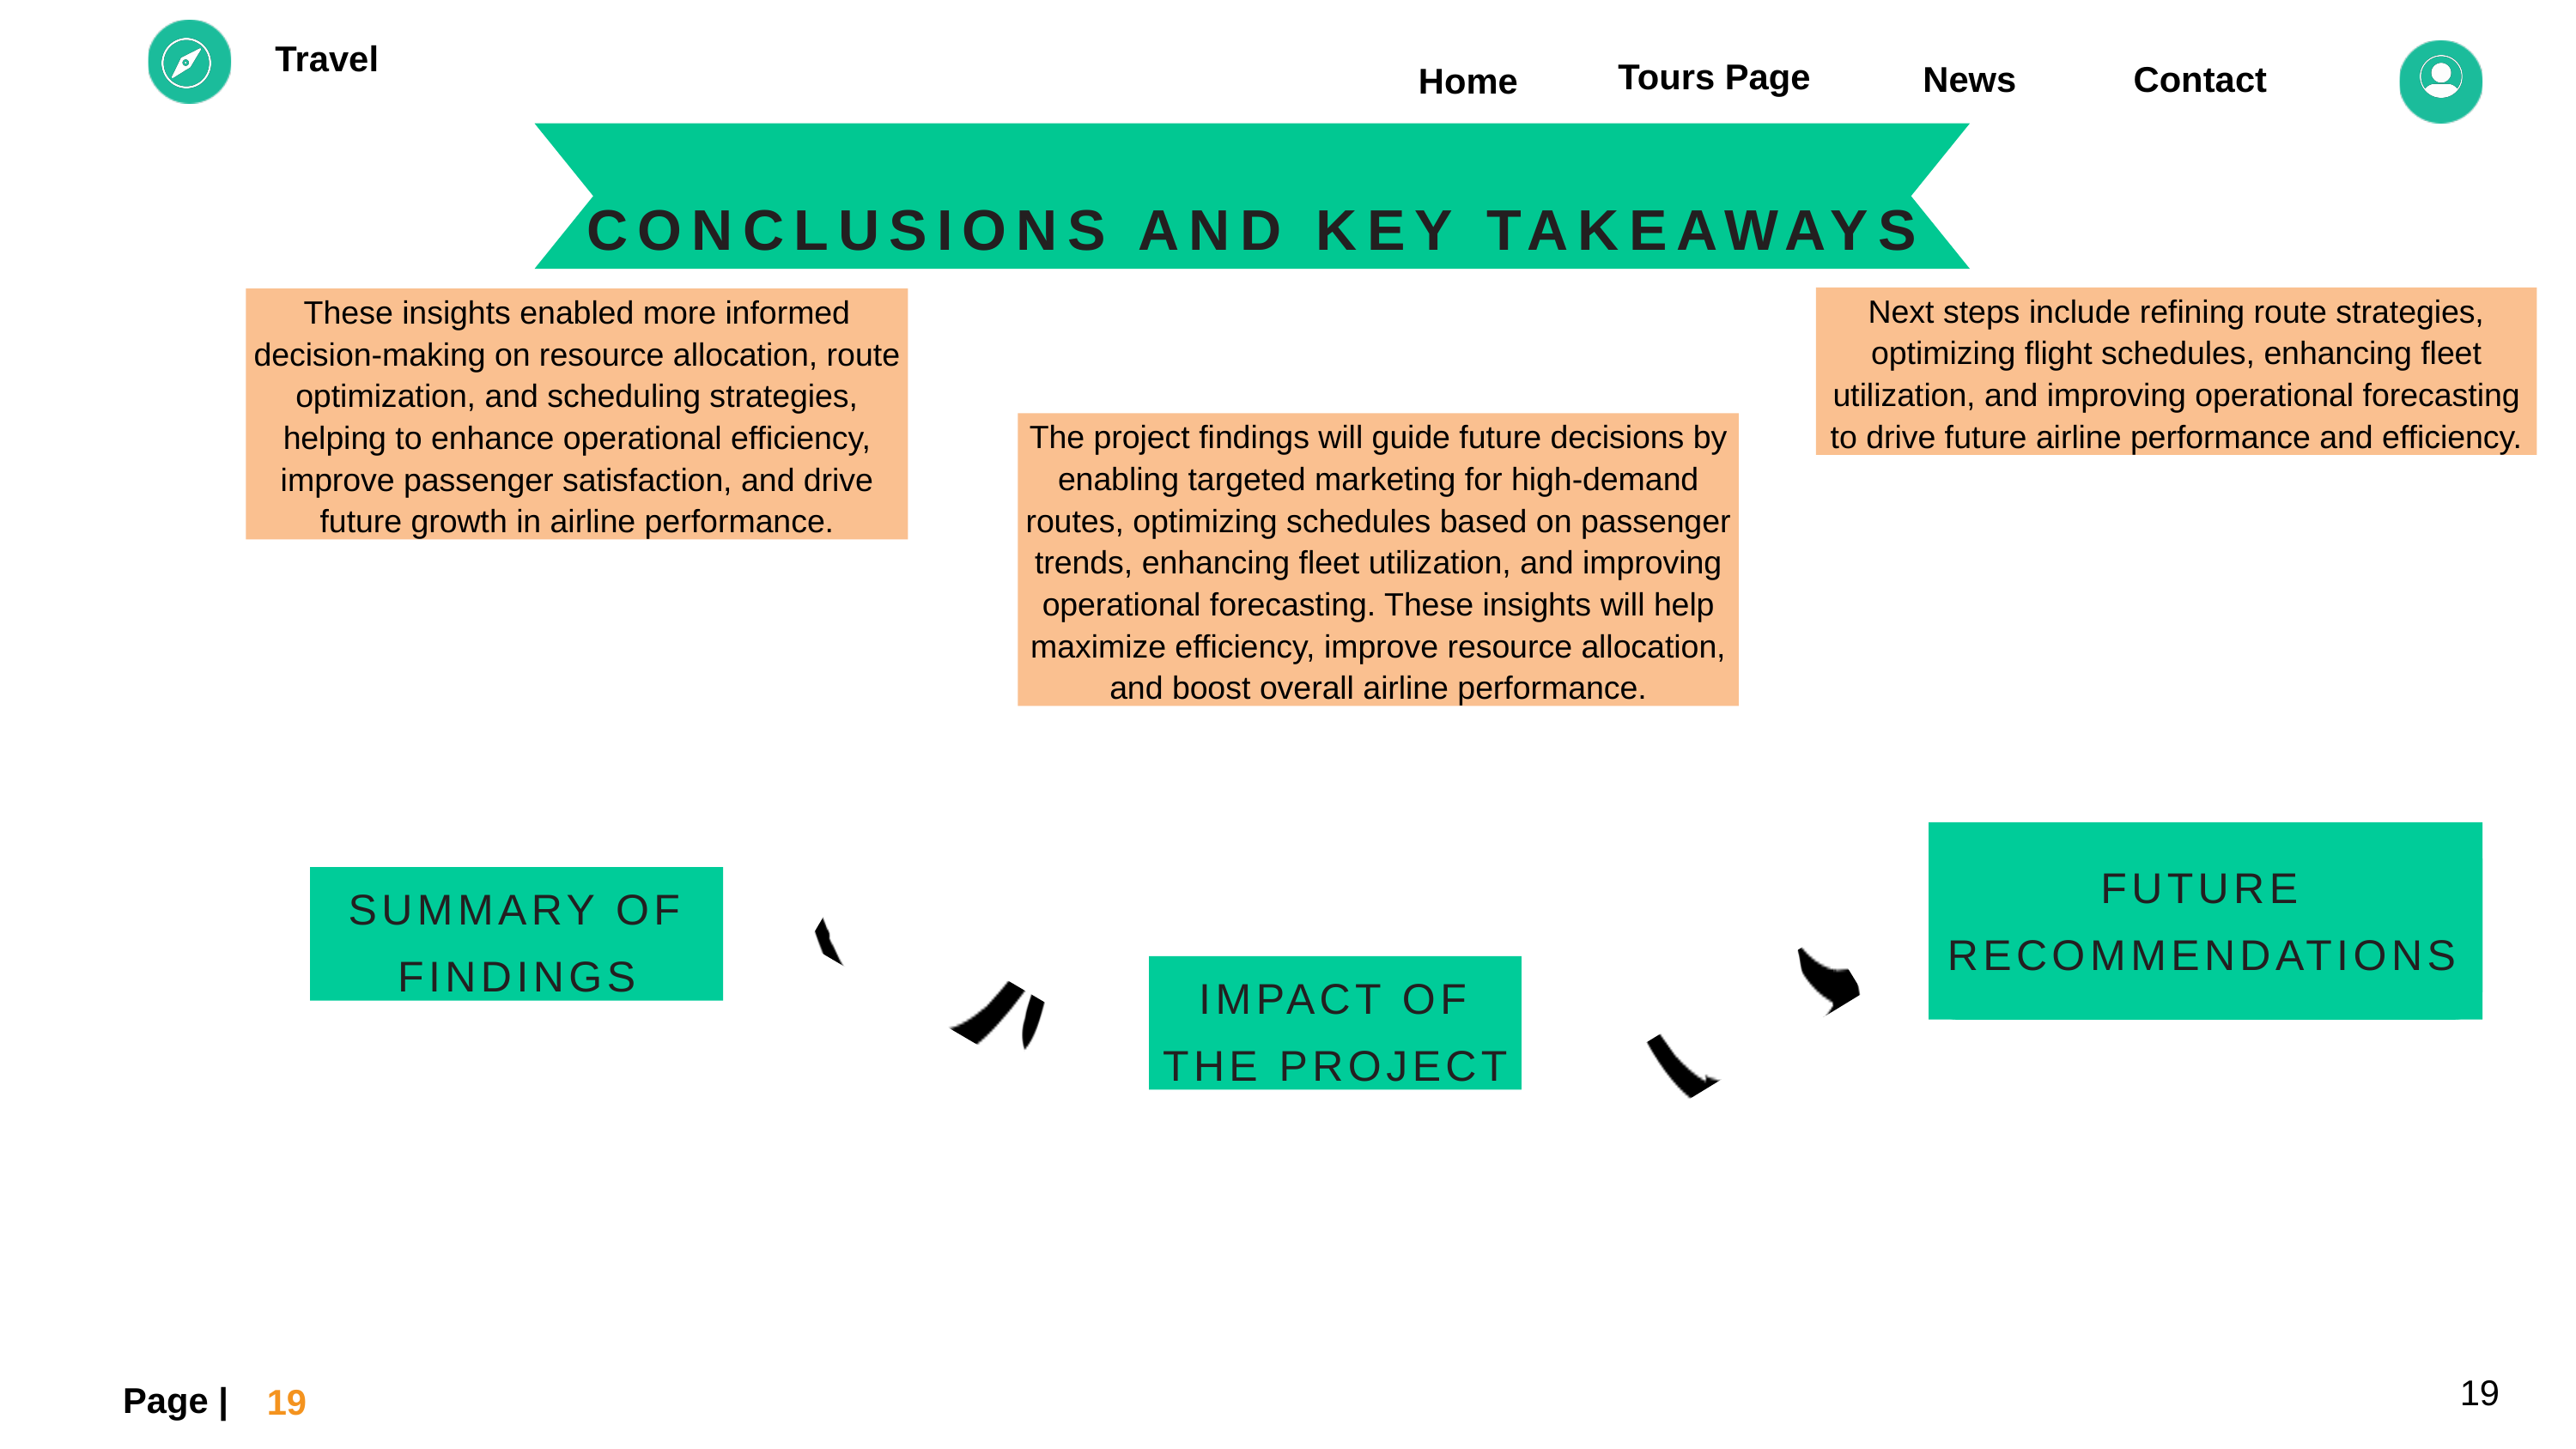

Travel

Tours Page
News
Contact
Home

CONCLUSIONS AND KEY TAKEAWAYS
Next steps include refining route strategies, optimizing flight schedules, enhancing fleet utilization, and improving operational forecasting to drive future airline performance and efficiency.
These insights enabled more informed decision-making on resource allocation, route optimization, and scheduling strategies, helping to enhance operational efficiency, improve passenger satisfaction, and drive future growth in airline performance.

The project findings will guide future decisions by enabling targeted marketing for high-demand routes, optimizing schedules based on passenger trends, enhancing fleet utilization, and improving operational forecasting. These insights will help maximize efficiency, improve resource allocation, and boost overall airline performance.

FUTURE RECOMMENDATIONS
SUMMARY OF FINDINGS

IMPACT OF THE PROJECT

19
Page |
19